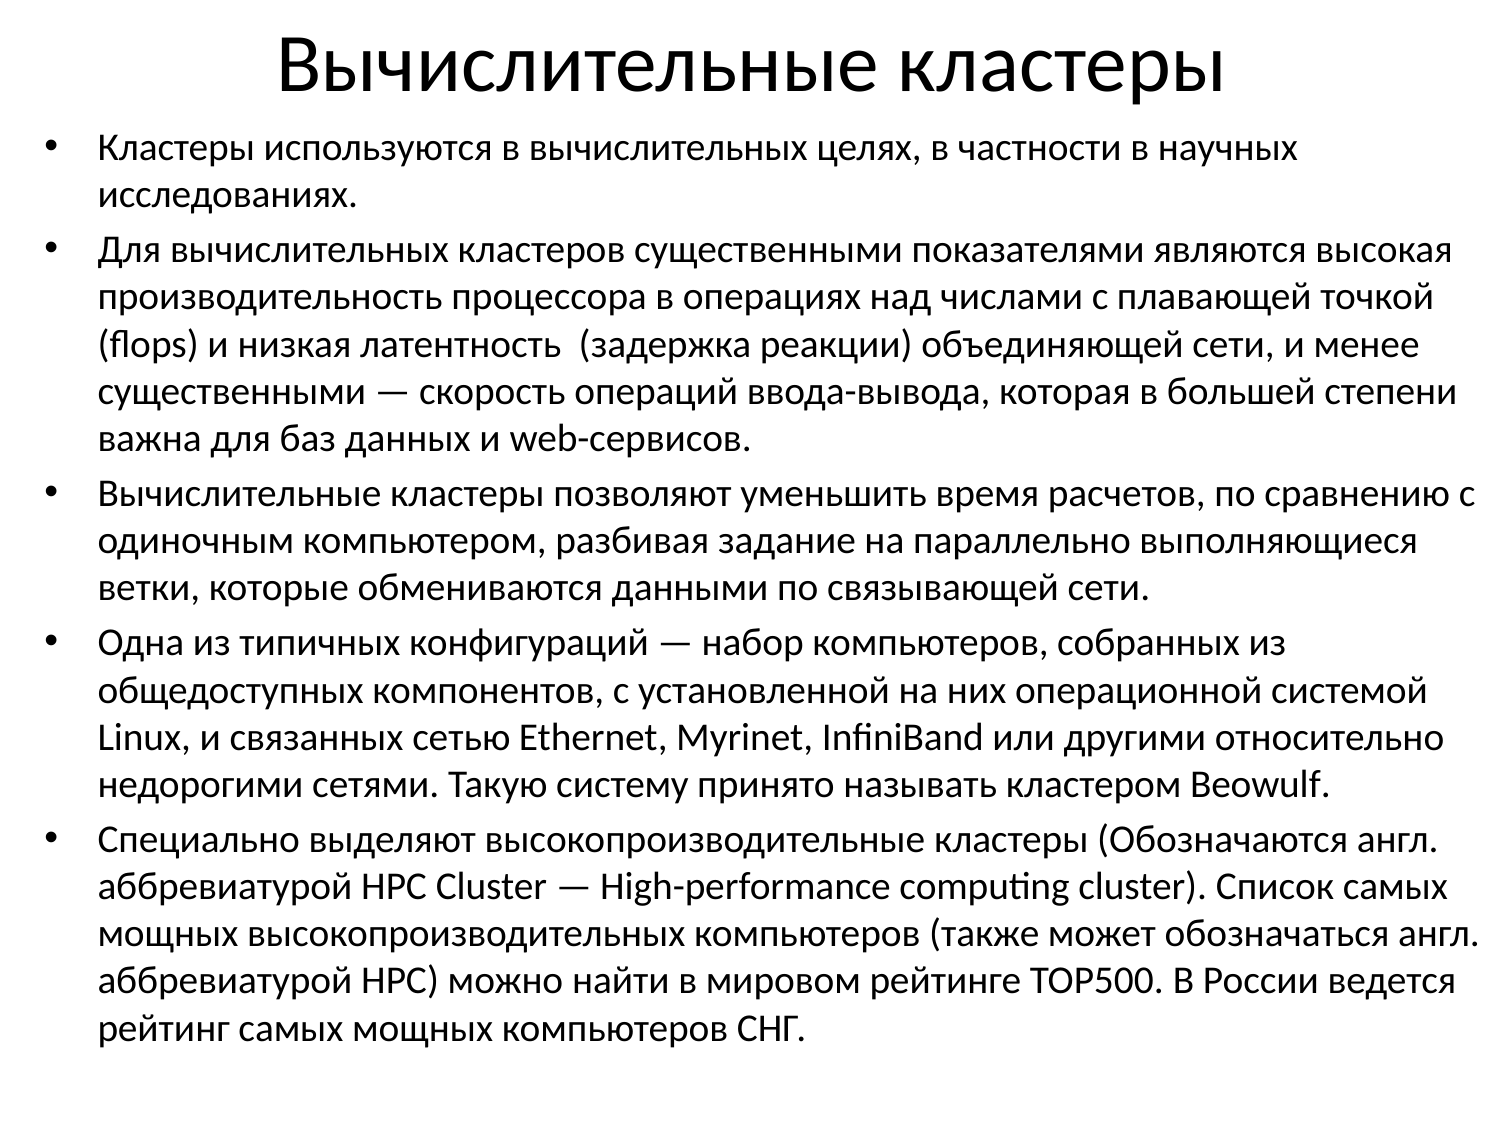

# Вычислительные кластеры
Кластеры используются в вычислительных целях, в частности в научных исследованиях.
Для вычислительных кластеров существенными показателями являются высокая производительность процессора в операциях над числами с плавающей точкой (flops) и низкая латентность  (задержка реакции) объединяющей сети, и менее существенными — скорость операций ввода-вывода, которая в большей степени важна для баз данных и web-сервисов.
Вычислительные кластеры позволяют уменьшить время расчетов, по сравнению с одиночным компьютером, разбивая задание на параллельно выполняющиеся ветки, которые обмениваются данными по связывающей сети.
Одна из типичных конфигураций — набор компьютеров, собранных из общедоступных компонентов, с установленной на них операционной системой Linux, и связанных сетью Ethernet, Myrinet, InfiniBand или другими относительно недорогими сетями. Такую систему принято называть кластером Beowulf.
Специально выделяют высокопроизводительные кластеры (Обозначаются англ. аббревиатурой HPC Cluster — High-performance computing cluster). Список самых мощных высокопроизводительных компьютеров (также может обозначаться англ. аббревиатурой HPC) можно найти в мировом рейтинге TOP500. В России ведется рейтинг самых мощных компьютеров СНГ.